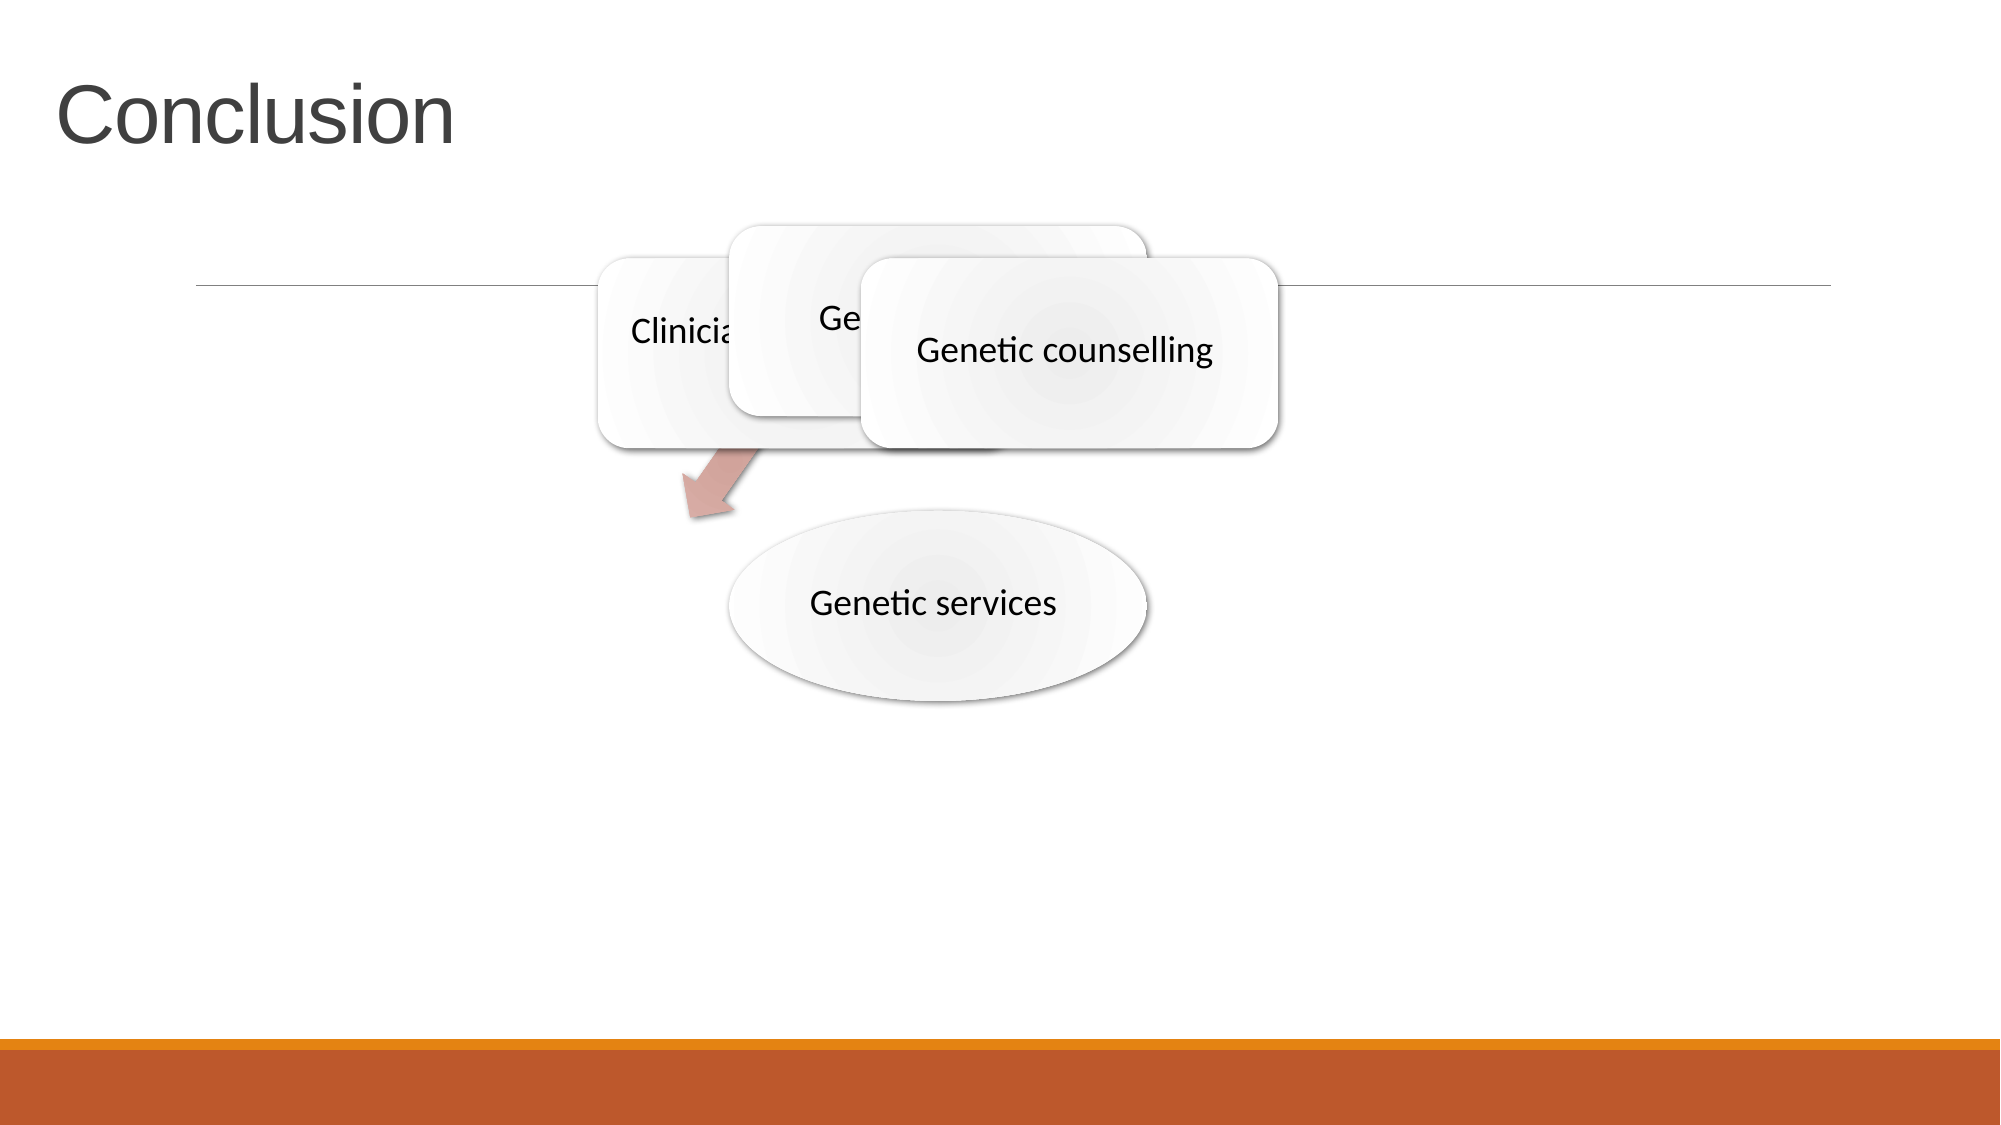

# Conclusion
Genetic services
Clinicians & Caregivers
Education
Genetic testing
Genetic counselling